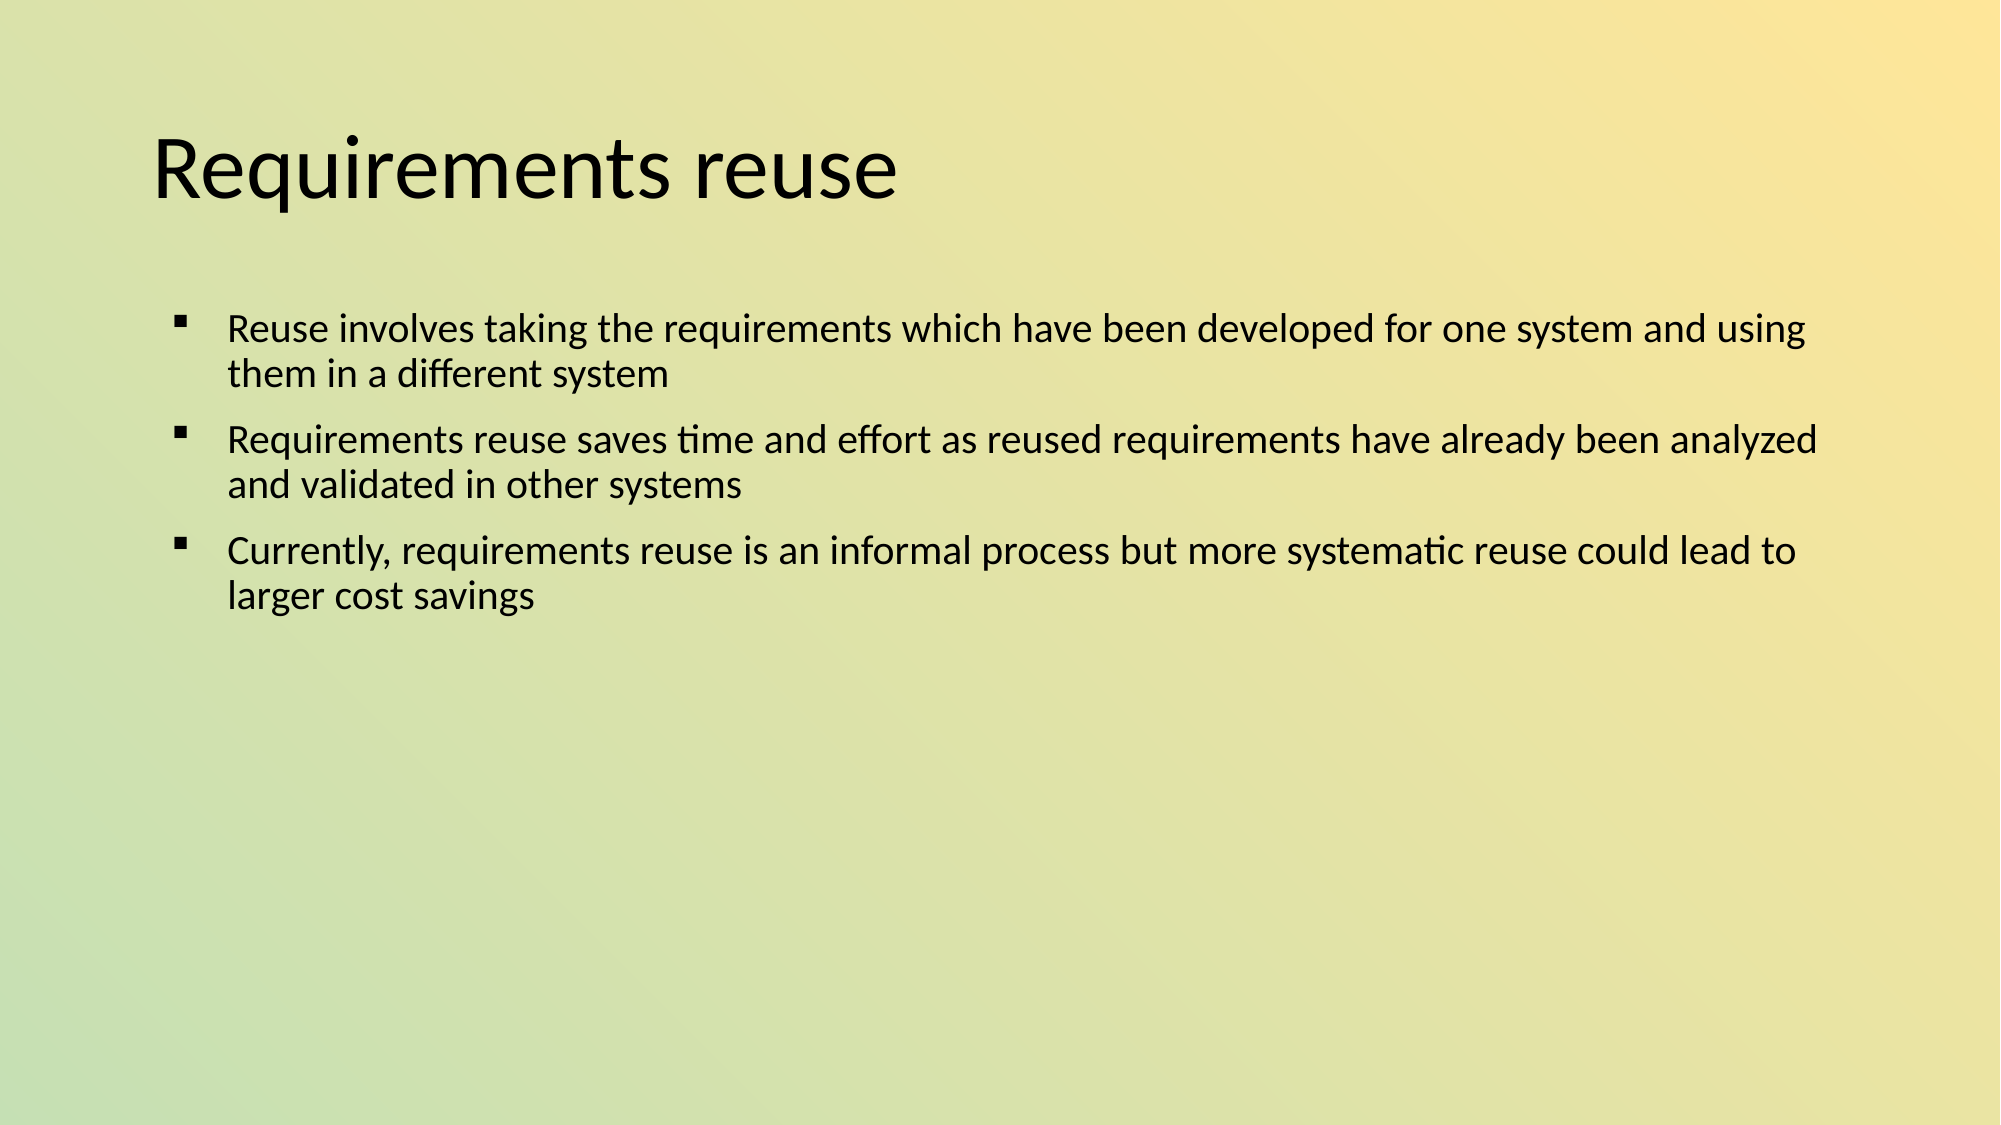

# Requirements reuse
Reuse involves taking the requirements which have been developed for one system and using them in a different system
Requirements reuse saves time and effort as reused requirements have already been analyzed and validated in other systems
Currently, requirements reuse is an informal process but more systematic reuse could lead to larger cost savings